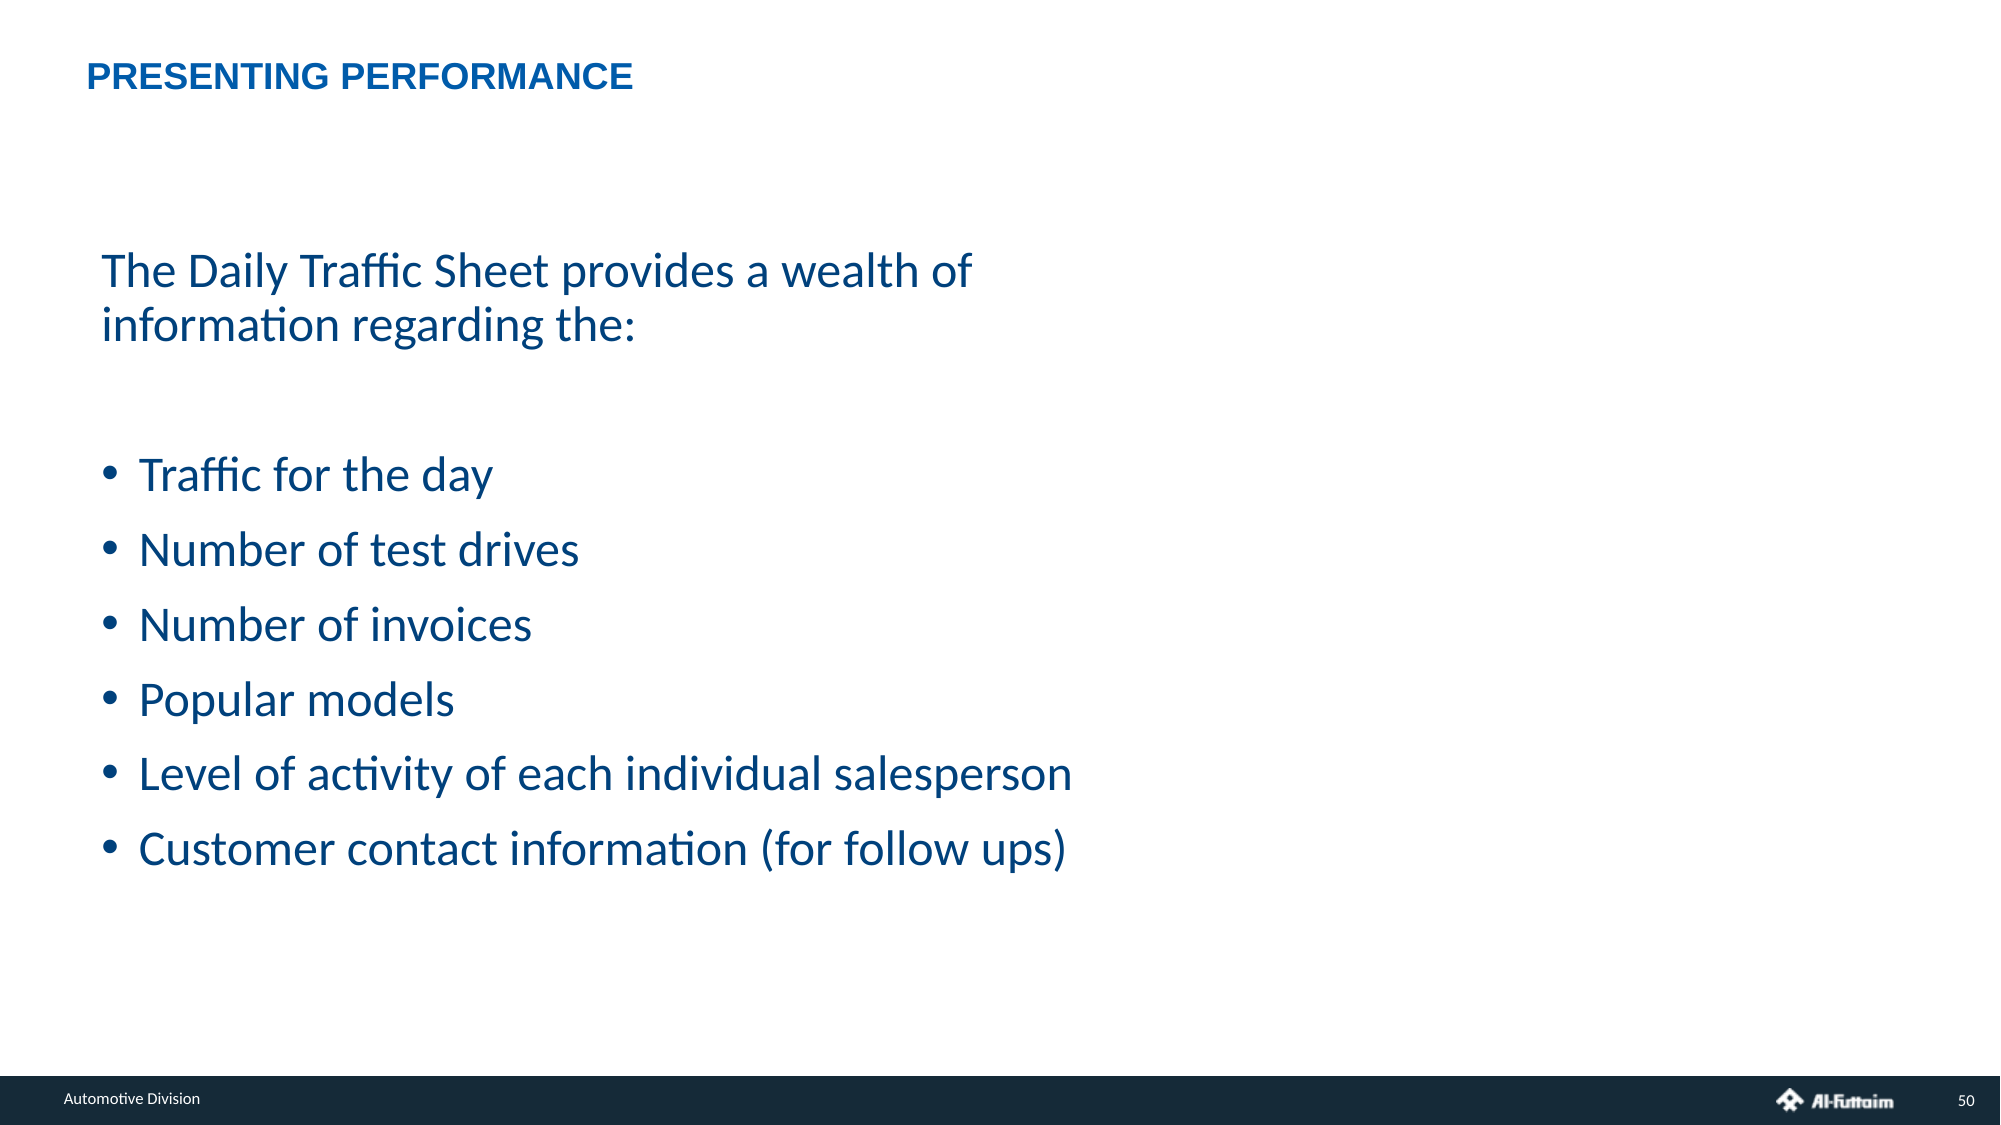

PRESENTING PERFORMANCE
The Daily Traffic Sheet provides a wealth of information regarding the:

Traffic for the day
Number of test drives
Number of invoices
Popular models
Level of activity of each individual salesperson
Customer contact information (for follow ups)